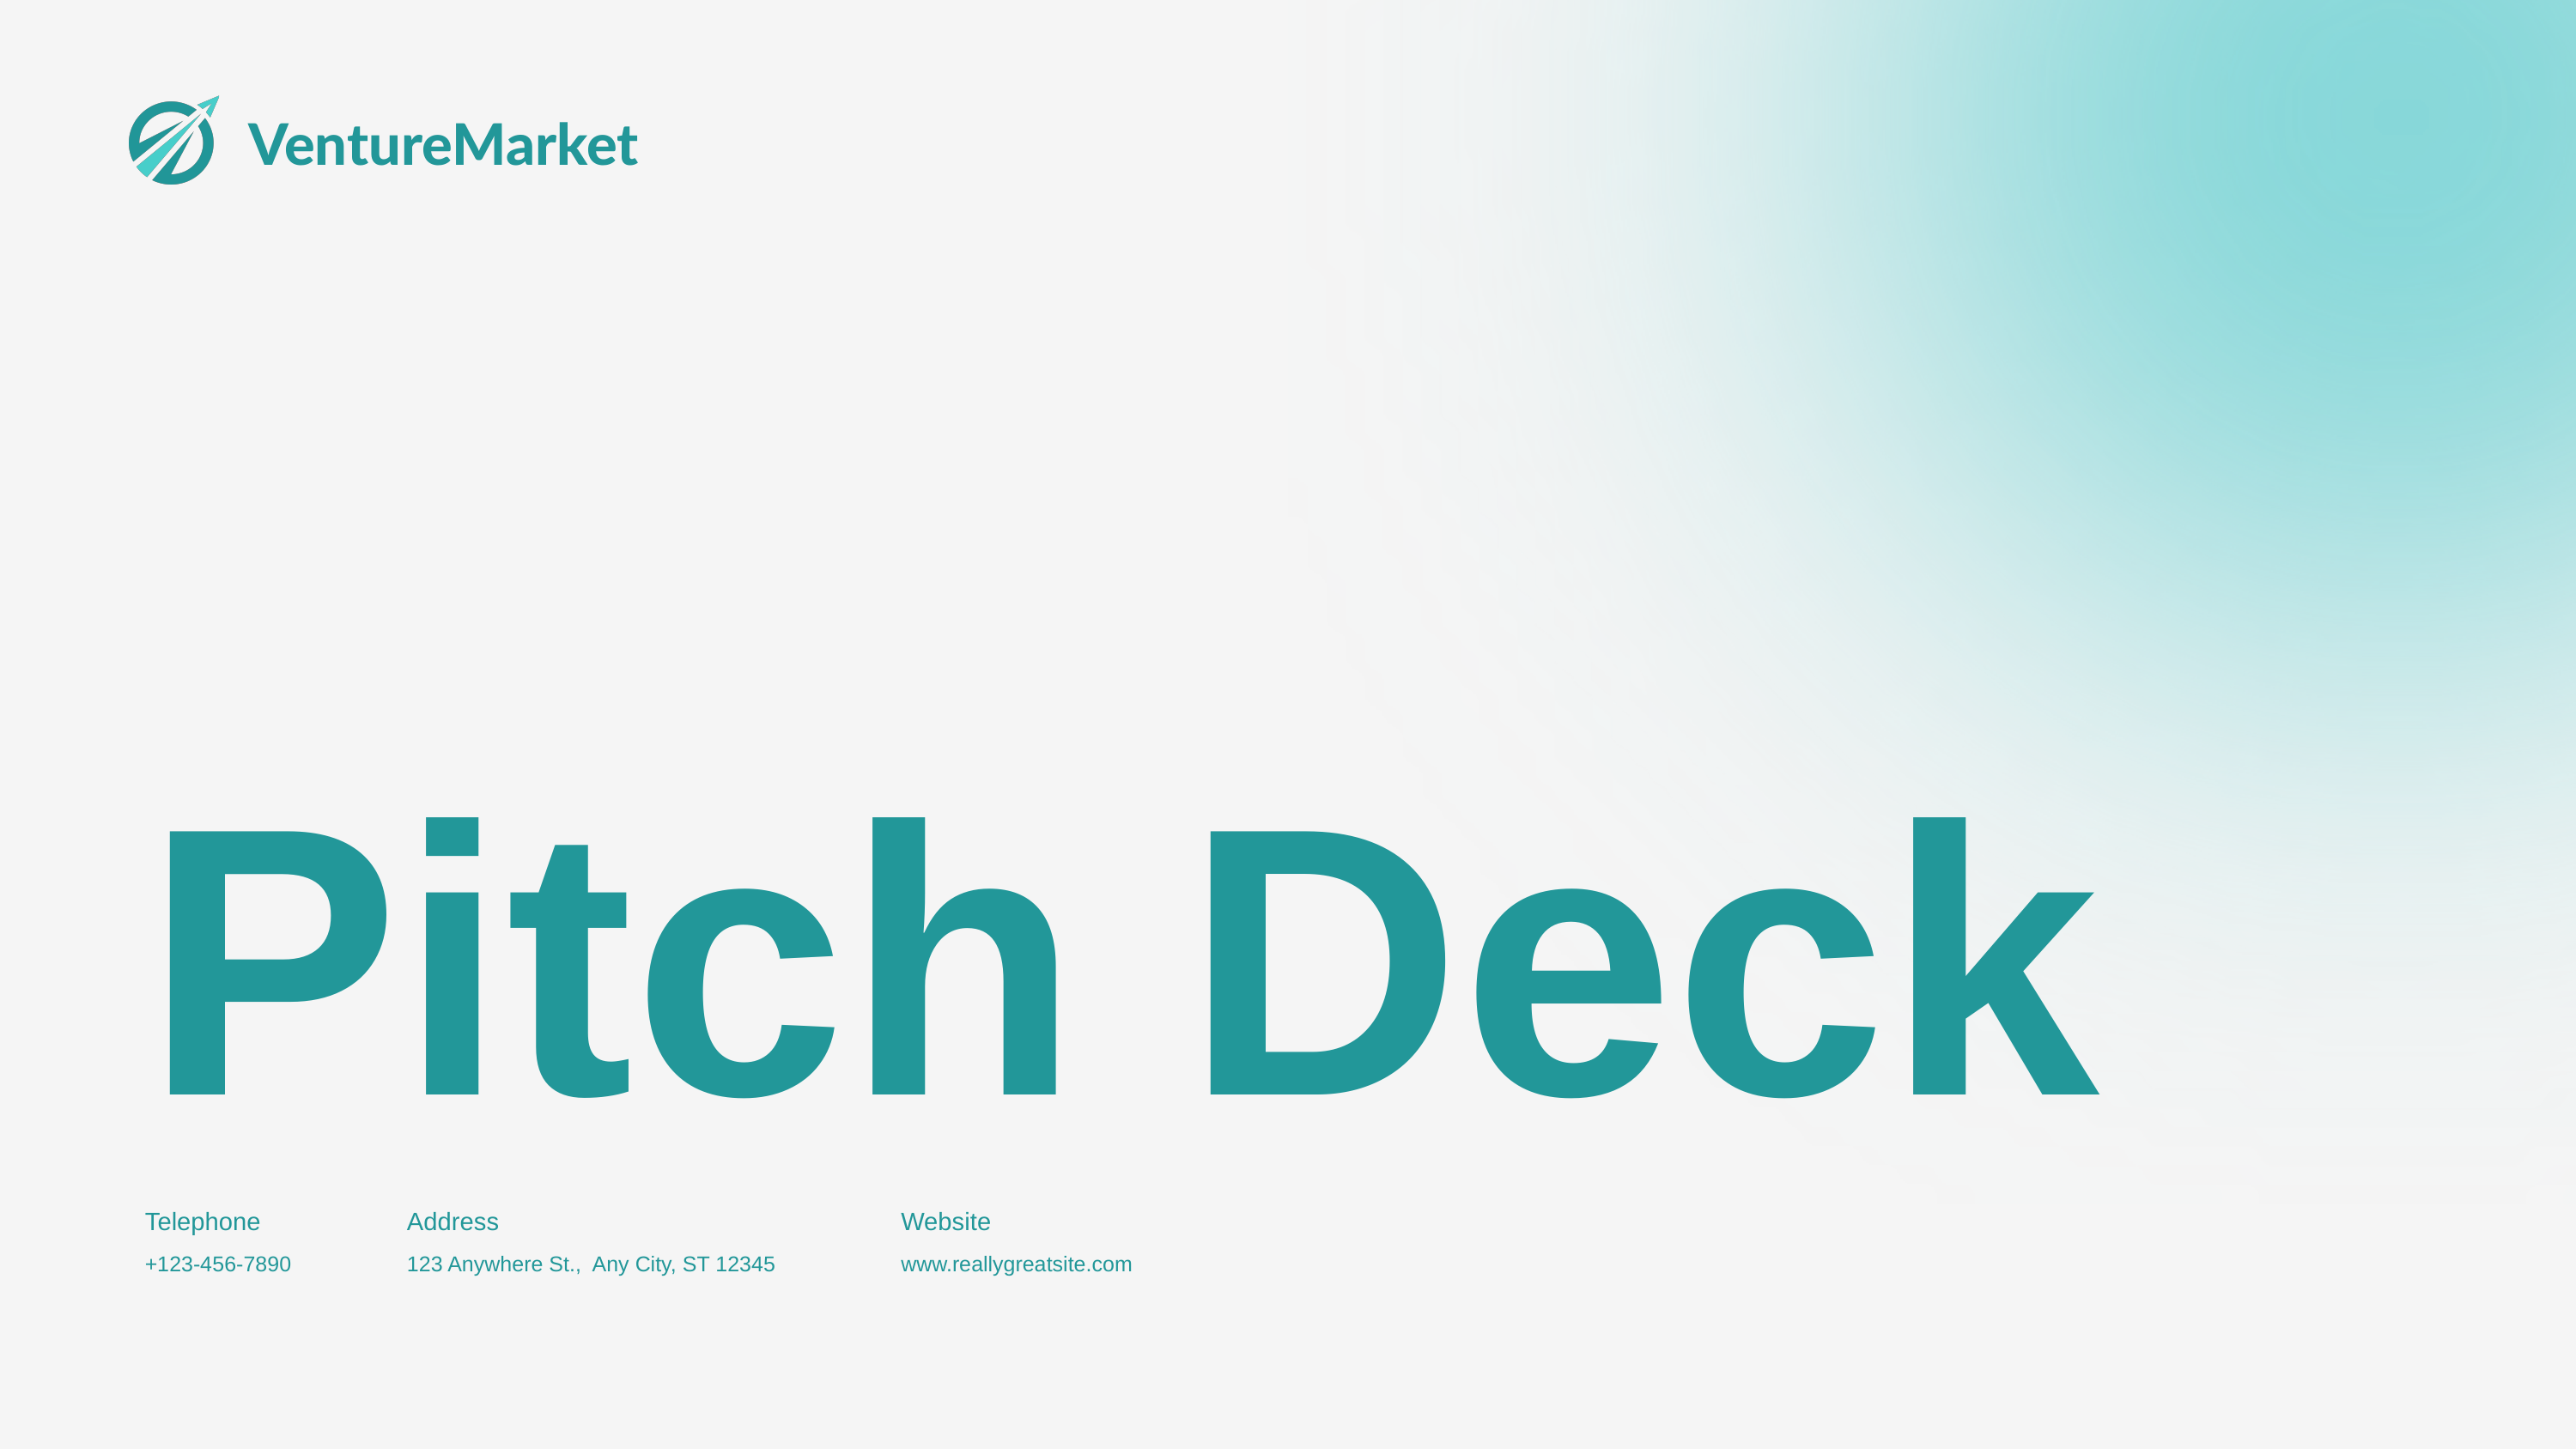

VentureMarket
Pitch Deck
Telephone
Address
Website
+123-456-7890
123 Anywhere St.,  Any City, ST 12345
www.reallygreatsite.com